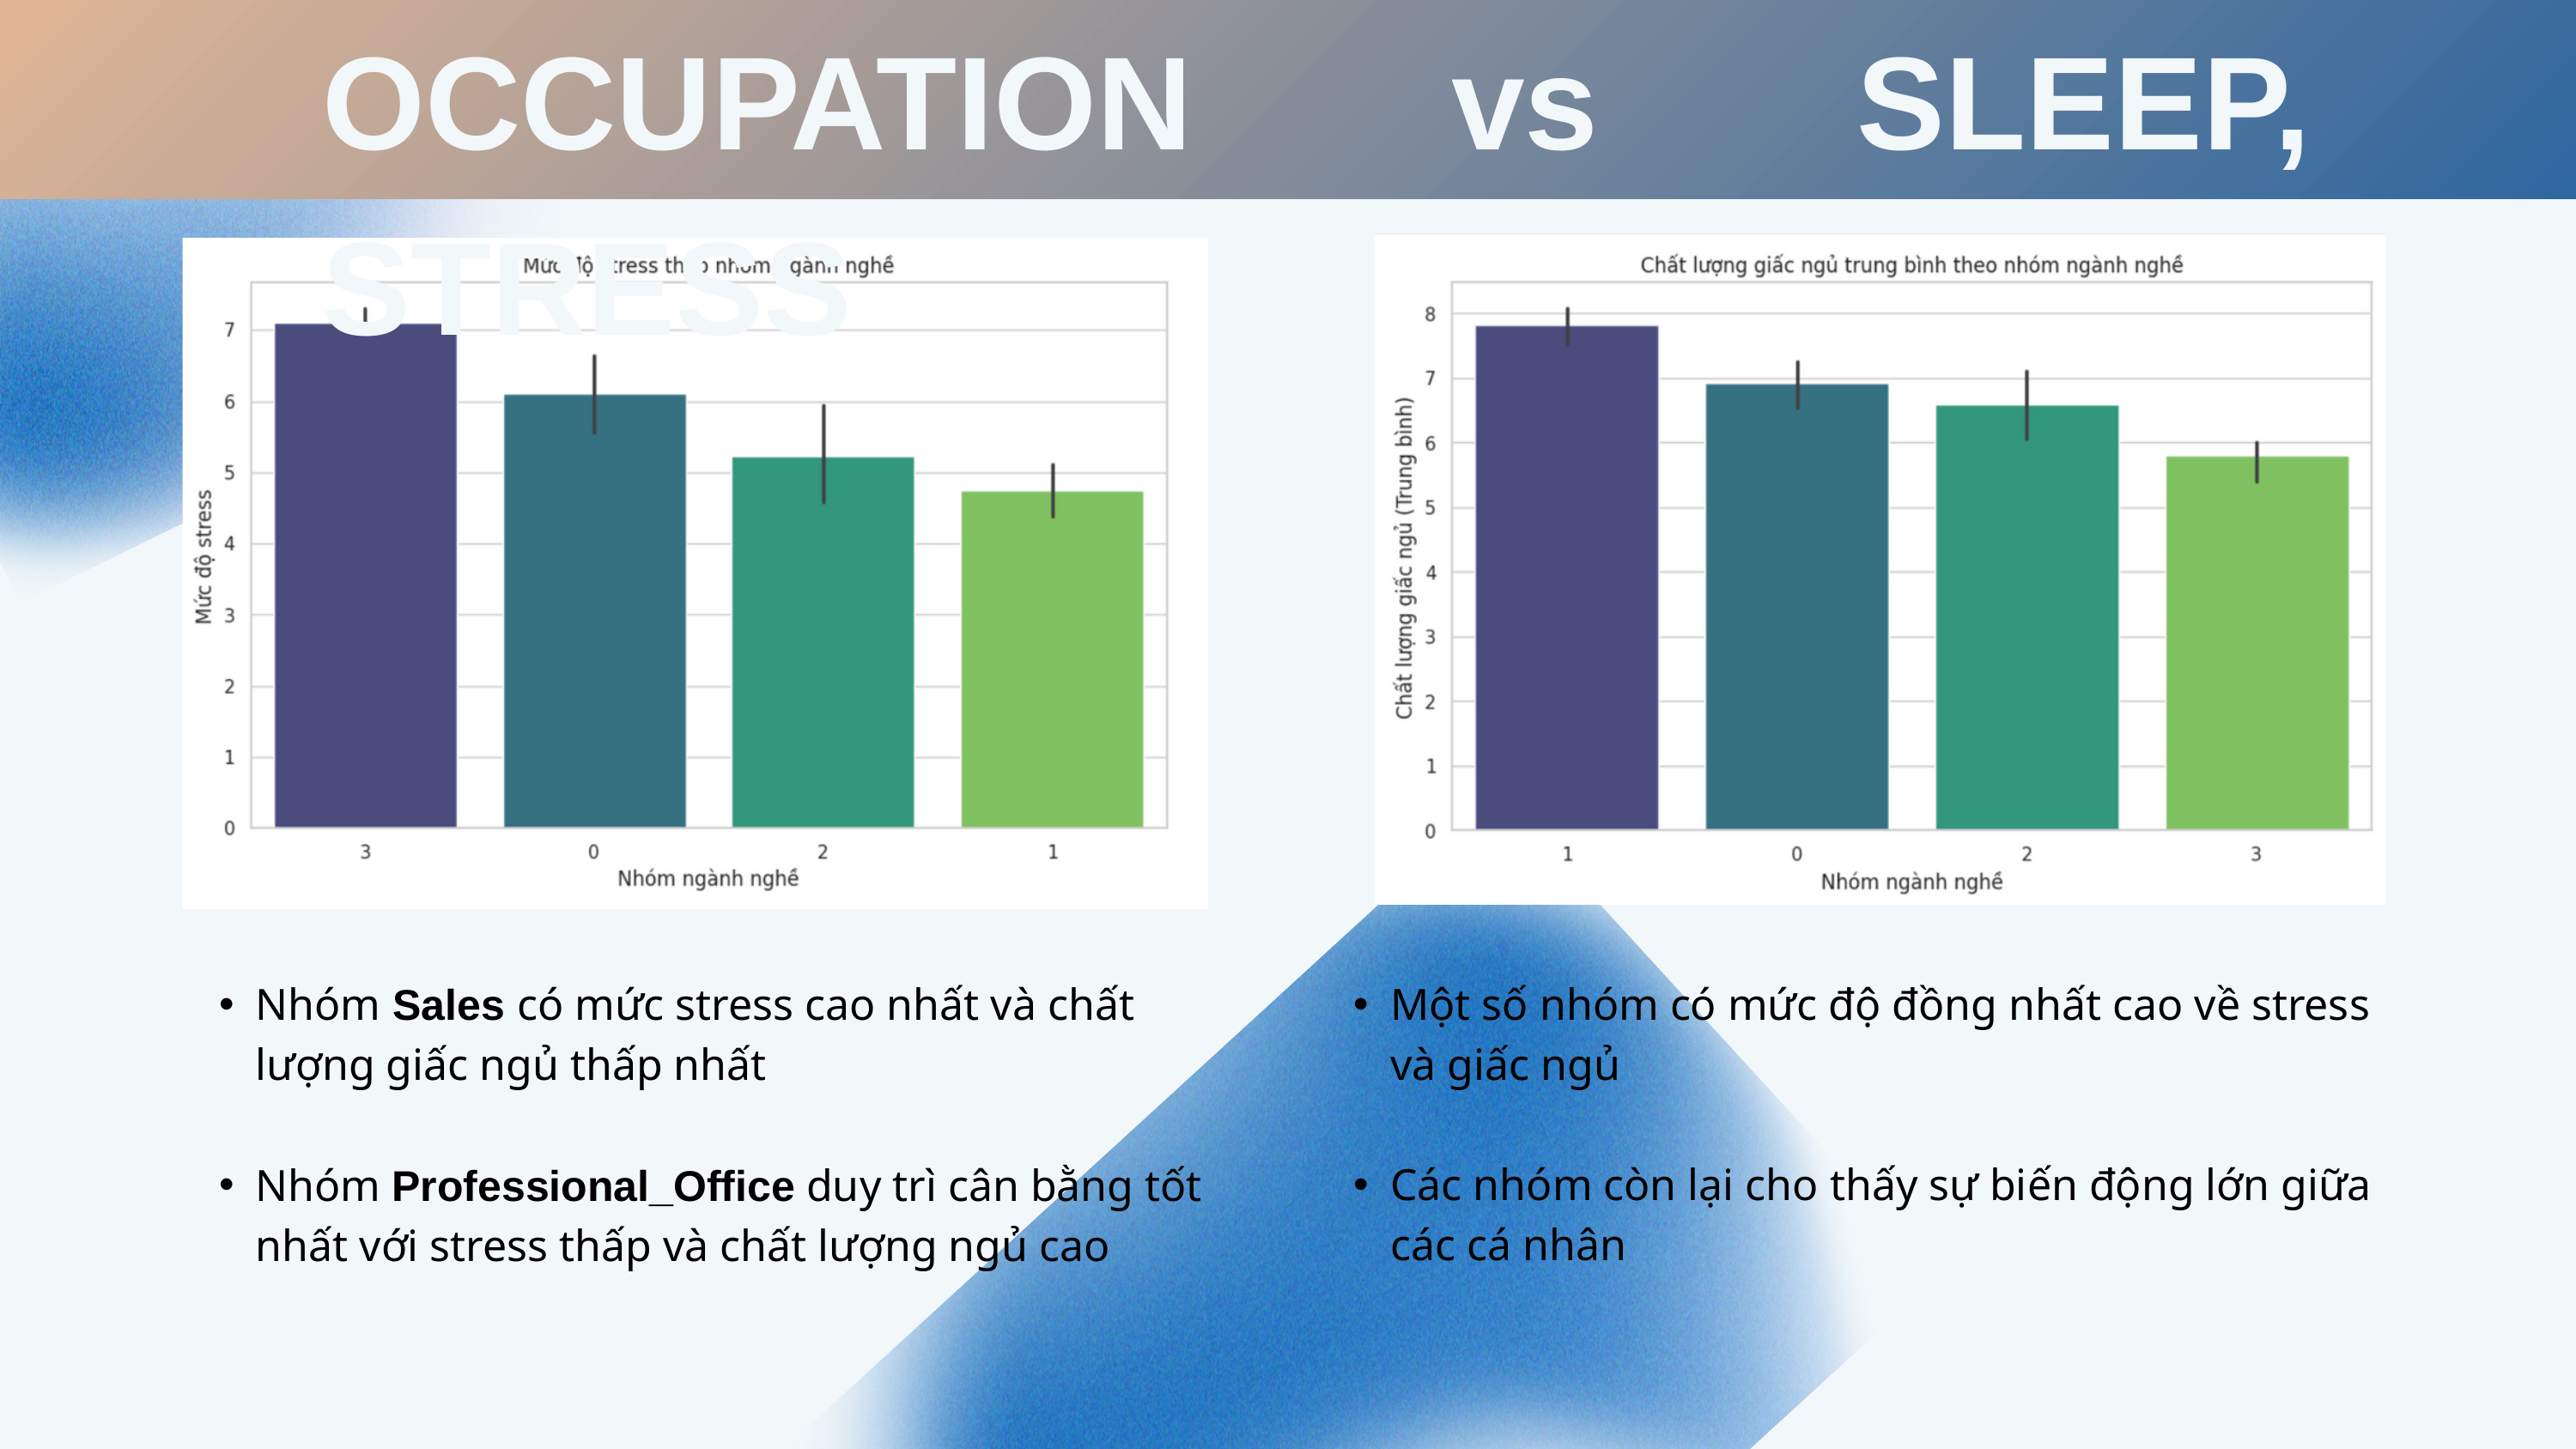

OCCUPATION vs SLEEP, STRESS

Nhóm Sales có mức stress cao nhất và chất lượng giấc ngủ thấp nhất

Nhóm Professional_Office duy trì cân bằng tốt nhất với stress thấp và chất lượng ngủ cao

Một số nhóm có mức độ đồng nhất cao về stress và giấc ngủ

Các nhóm còn lại cho thấy sự biến động lớn giữa các cá nhân